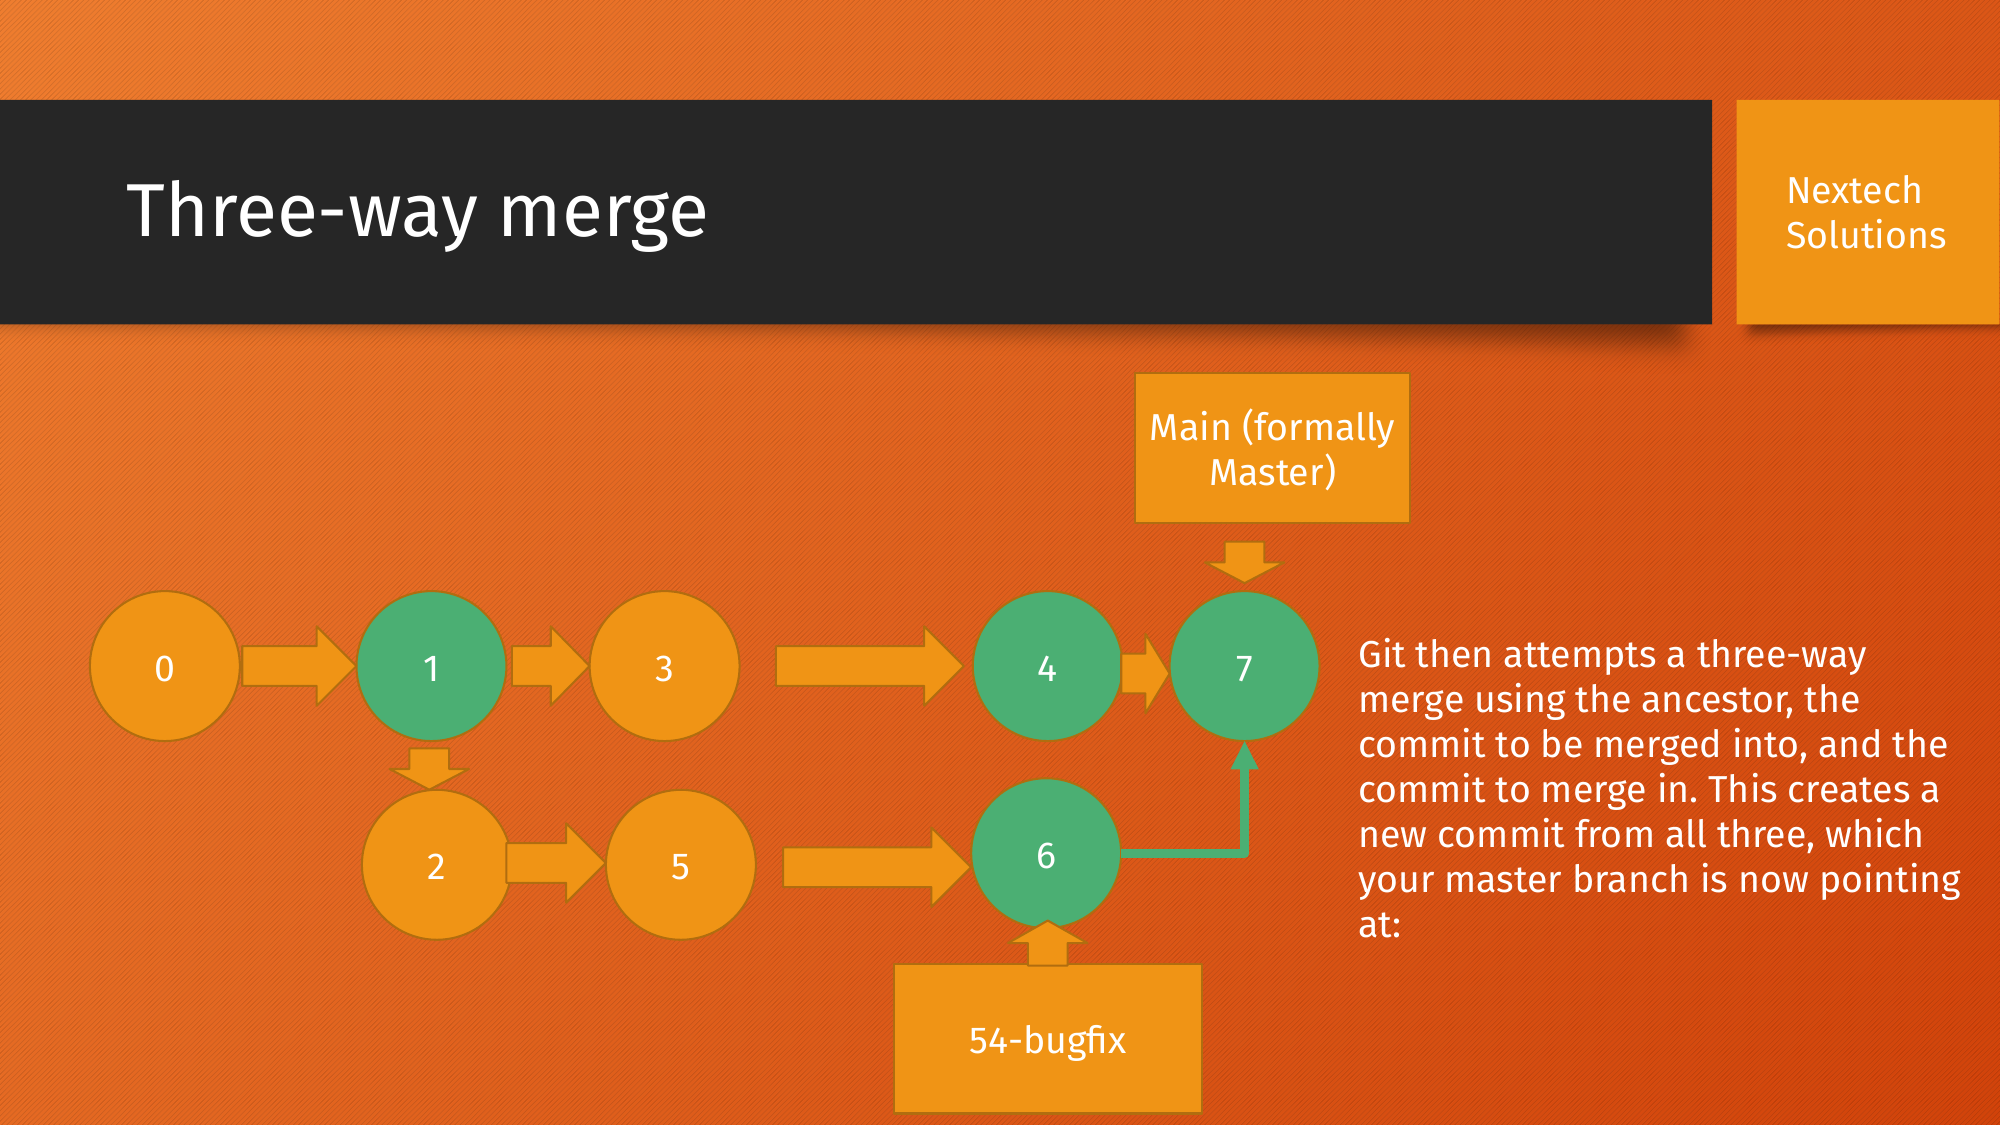

# Three-way merge
Nextech Solutions
Main (formally Master)

0
1
3
4
7
Git then attempts a three-way merge using the ancestor, the commit to be merged into, and the commit to merge in. This creates a new commit from all three, which your master branch is now pointing at:

6
2
5

54-bugfix